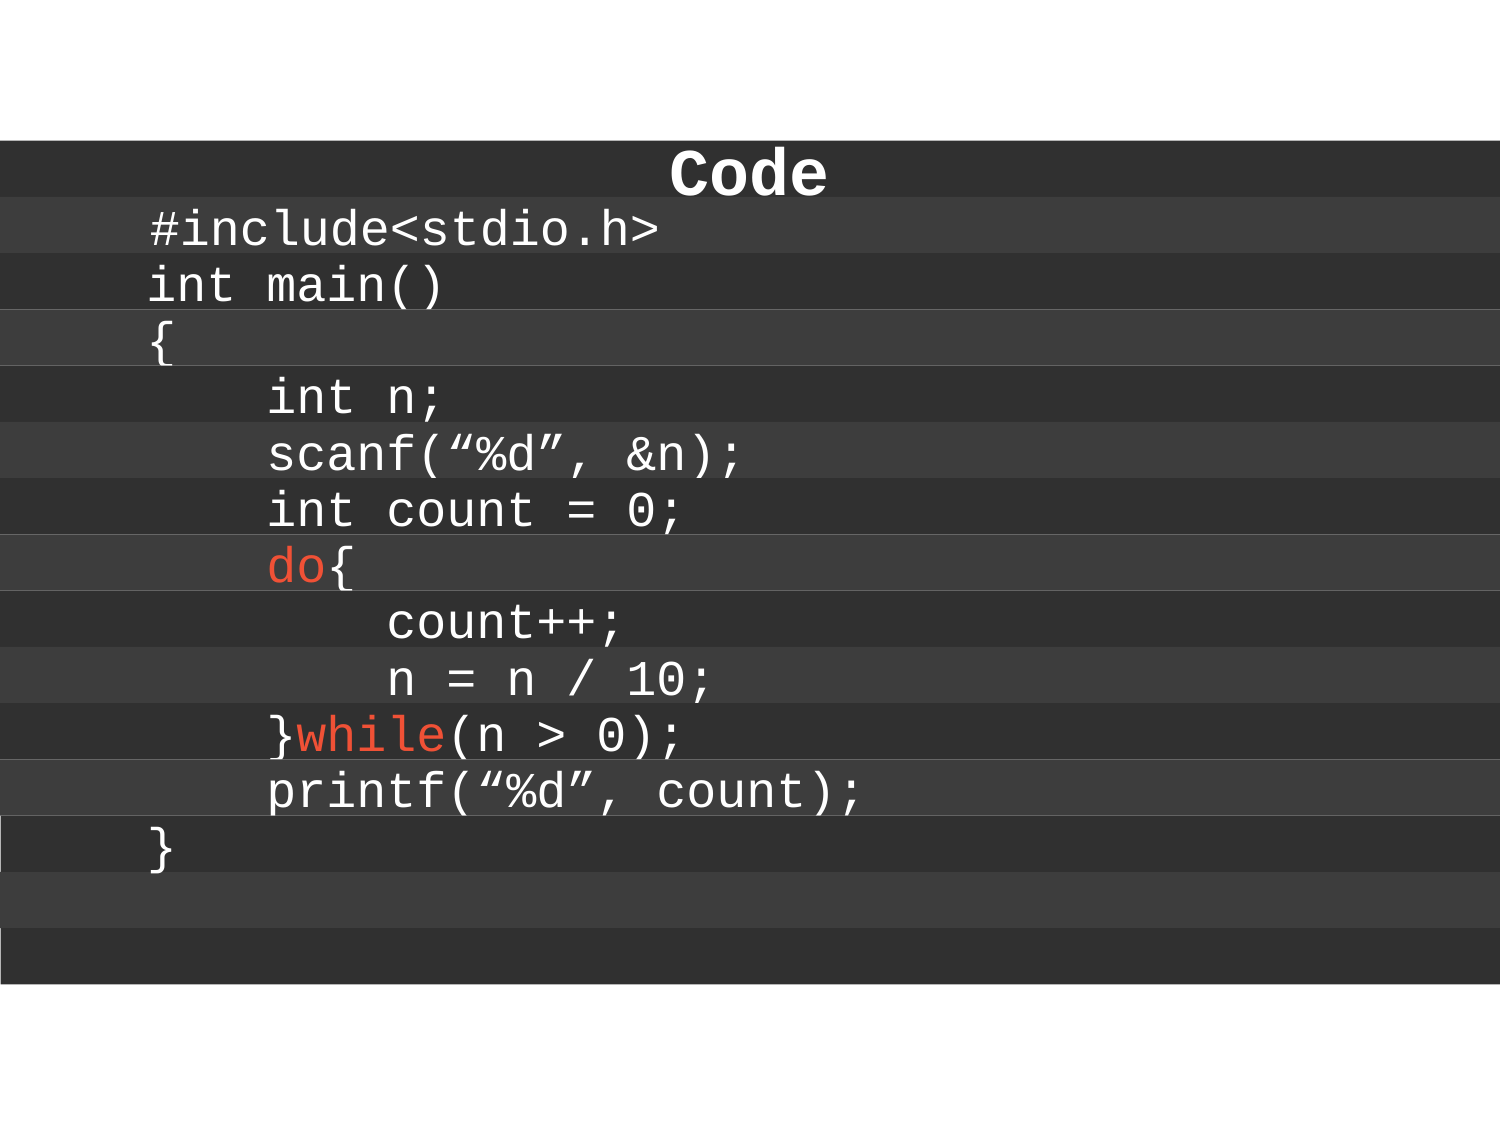

Code
  #include<stdio.h>
  int main()
  {
      int n;
      scanf(“%d”, &n);

      int count = 0;

      do{

          count++;

          n = n / 10;

      }while(n > 0);
      printf(“%d”, count);
  }